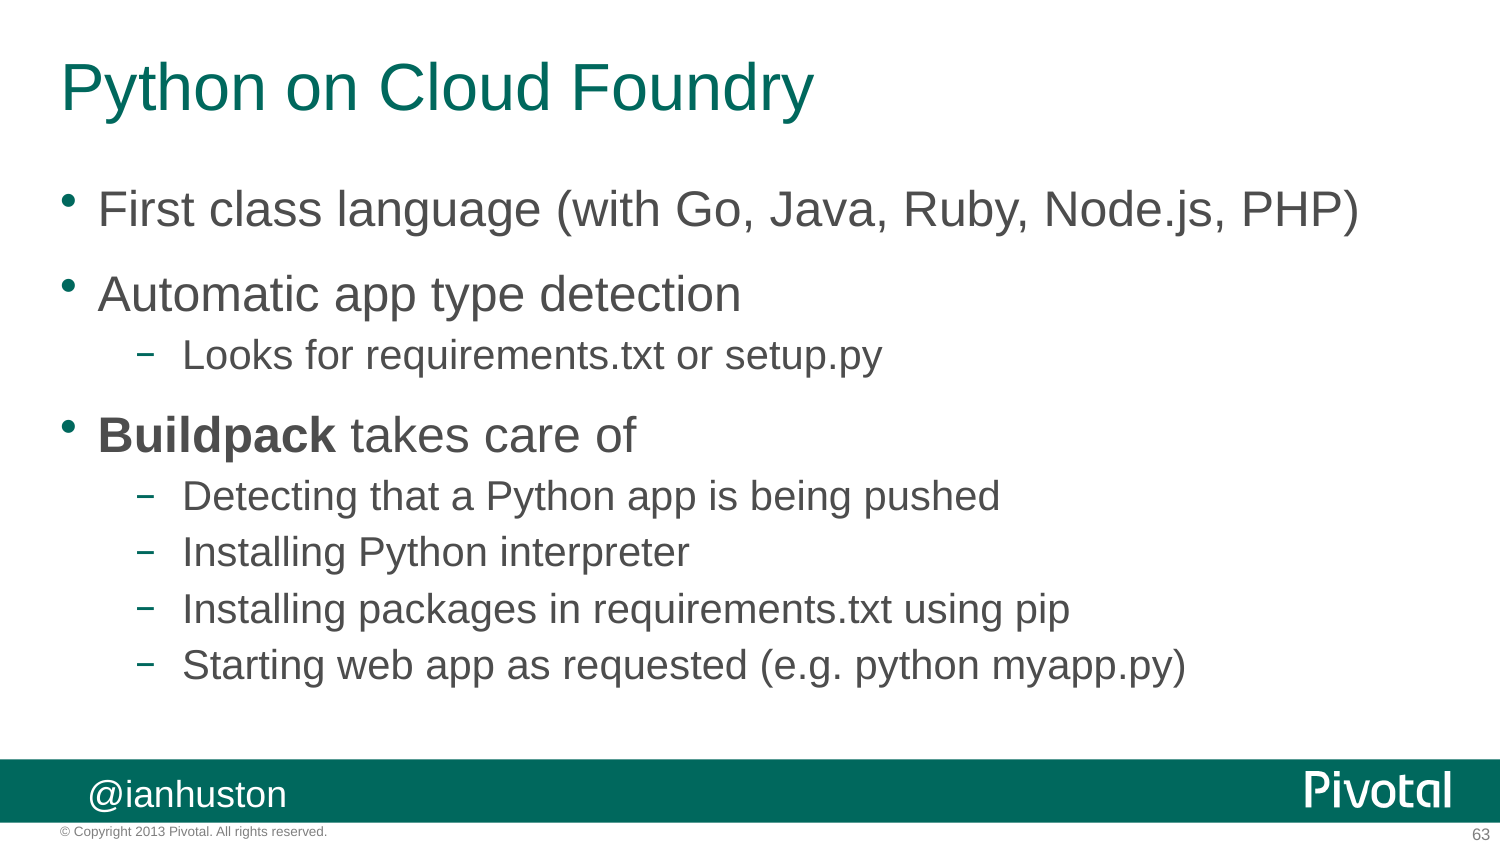

# Python on Cloud Foundry
First class language (with Go, Java, Ruby, Node.js, PHP)
Automatic app type detection
Looks for requirements.txt or setup.py
Buildpack takes care of
Detecting that a Python app is being pushed
Installing Python interpreter
Installing packages in requirements.txt using pip
Starting web app as requested (e.g. python myapp.py)

@ianhuston